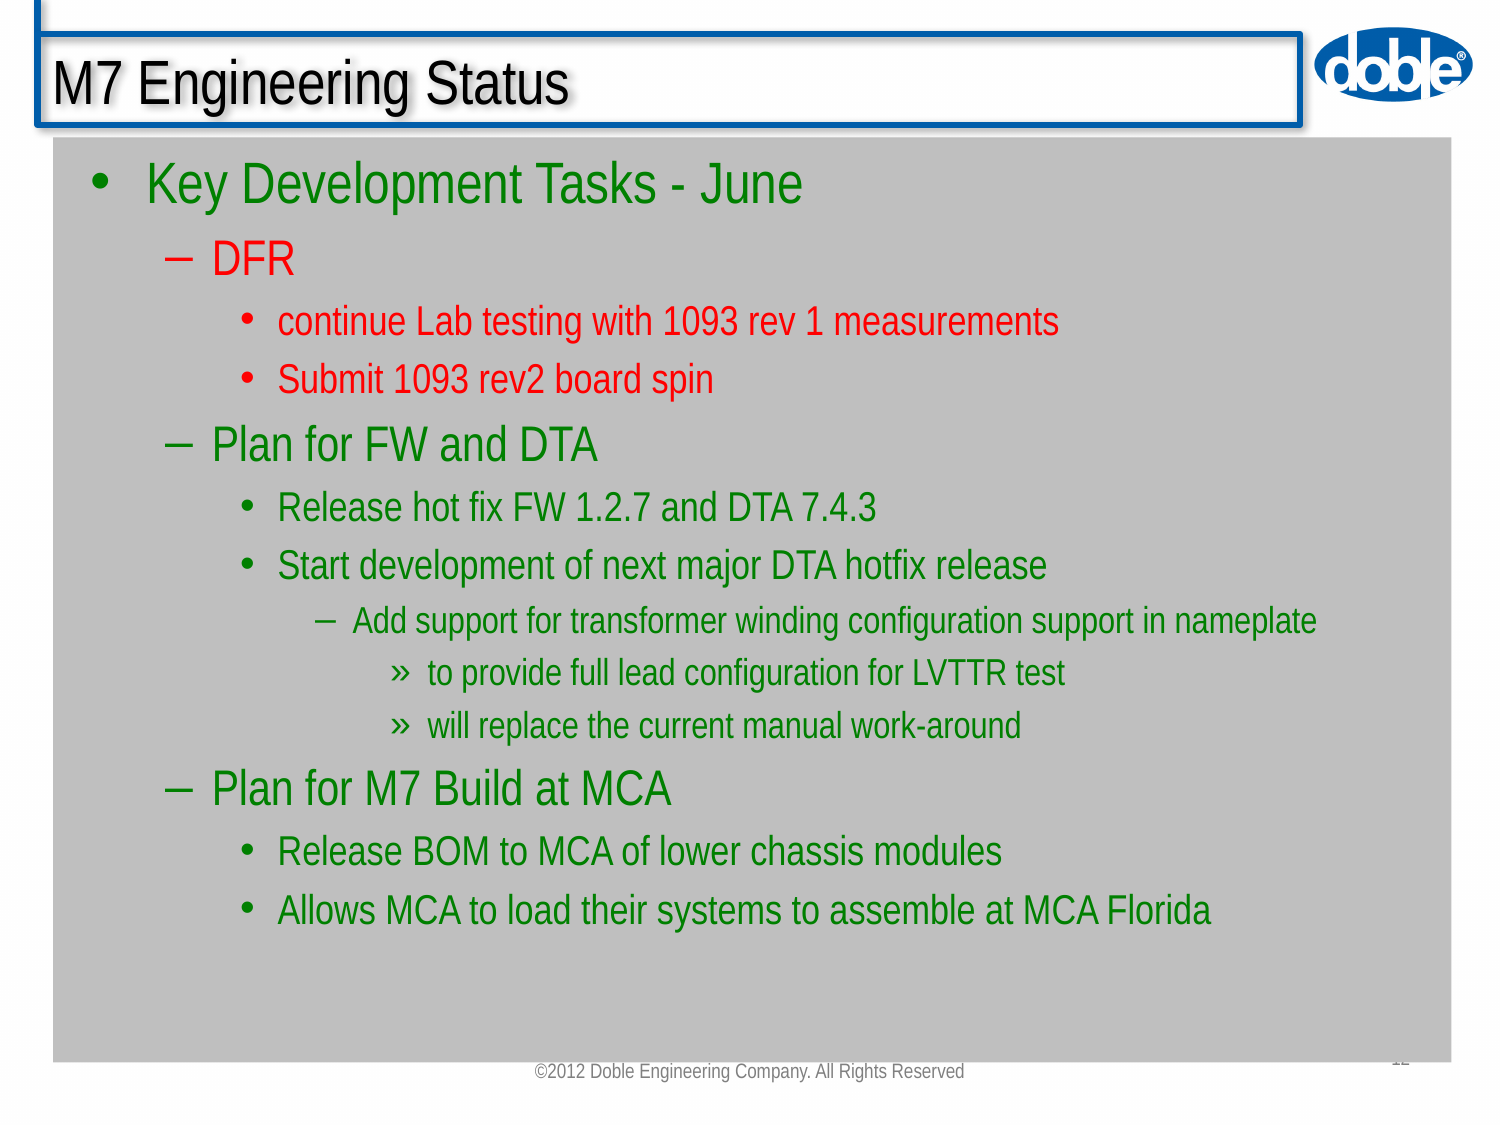

# M7 Engineering Status

Key Development Tasks - June
DFR
continue Lab testing with 1093 rev 1 measurements
Submit 1093 rev2 board spin
Plan for FW and DTA
Release hot fix FW 1.2.7 and DTA 7.4.3
Start development of next major DTA hotfix release
Add support for transformer winding configuration support in nameplate
to provide full lead configuration for LVTTR test
will replace the current manual work-around
Plan for M7 Build at MCA
Release BOM to MCA of lower chassis modules
Allows MCA to load their systems to assemble at MCA Florida